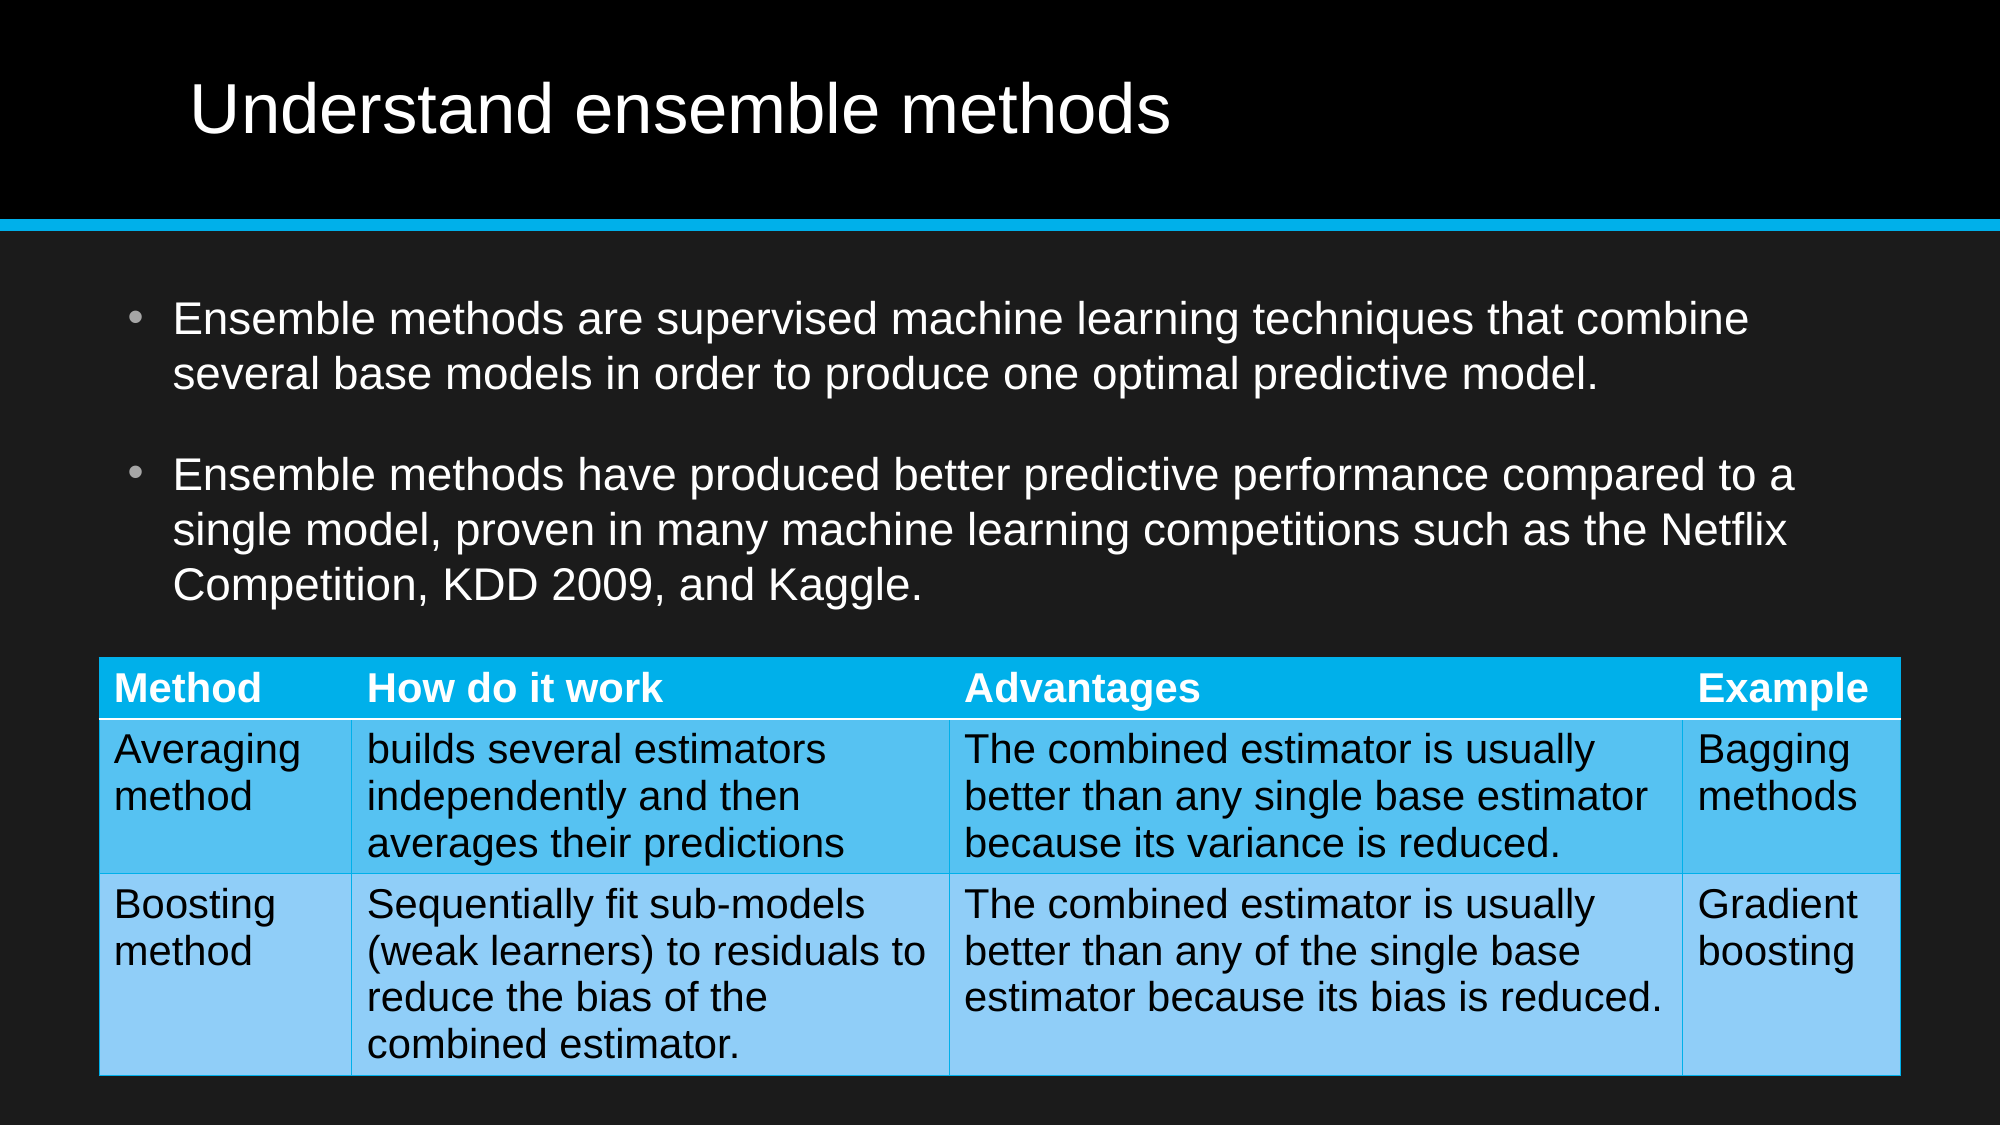

# Understand ensemble methods
Ensemble methods are supervised machine learning techniques that combine several base models in order to produce one optimal predictive model.
Ensemble methods have produced better predictive performance compared to a single model, proven in many machine learning competitions such as the Netflix Competition, KDD 2009, and Kaggle.
| Method | How do it work | Advantages | Example |
| --- | --- | --- | --- |
| Averaging method | builds several estimators independently and then averages their predictions | The combined estimator is usually better than any single base estimator because its variance is reduced. | Bagging methods |
| Boosting method | Sequentially fit sub-models (weak learners) to residuals to reduce the bias of the combined estimator. | The combined estimator is usually better than any of the single base estimator because its bias is reduced. | Gradient boosting |